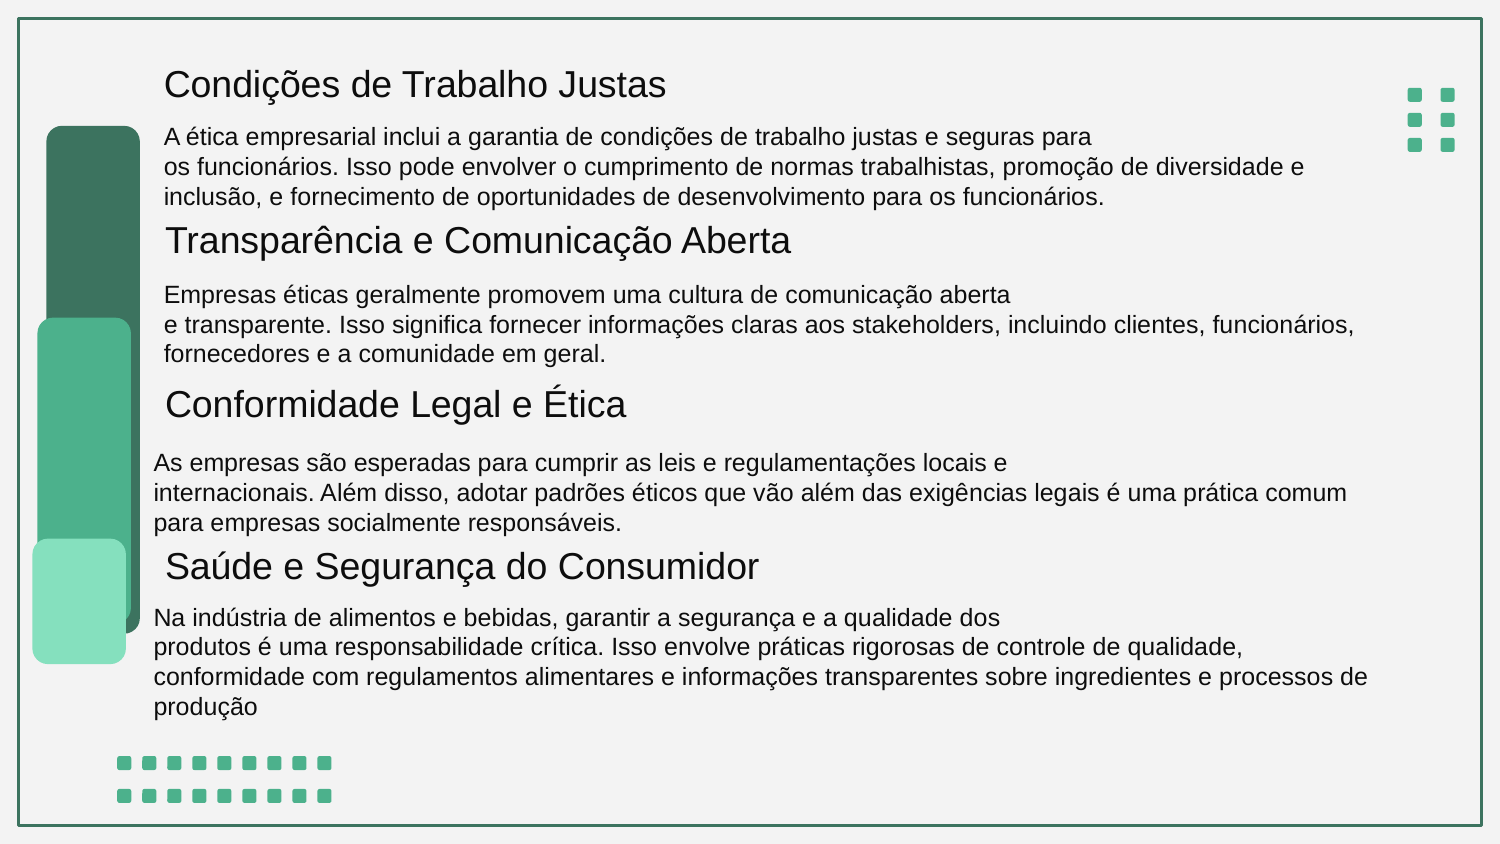

Condições de Trabalho Justas
A ética empresarial inclui a garantia de condições de trabalho justas e seguras para
os funcionários. Isso pode envolver o cumprimento de normas trabalhistas, promoção de diversidade e inclusão, e fornecimento de oportunidades de desenvolvimento para os funcionários.

Transparência e Comunicação Aberta
Empresas éticas geralmente promovem uma cultura de comunicação aberta
e transparente. Isso significa fornecer informações claras aos stakeholders, incluindo clientes, funcionários,
fornecedores e a comunidade em geral.

Conformidade Legal e Ética
As empresas são esperadas para cumprir as leis e regulamentações locais e
internacionais. Além disso, adotar padrões éticos que vão além das exigências legais é uma prática comum para empresas socialmente responsáveis.

Saúde e Segurança do Consumidor
Na indústria de alimentos e bebidas, garantir a segurança e a qualidade dos
produtos é uma responsabilidade crítica. Isso envolve práticas rigorosas de controle de qualidade, conformidade com regulamentos alimentares e informações transparentes sobre ingredientes e processos de produção